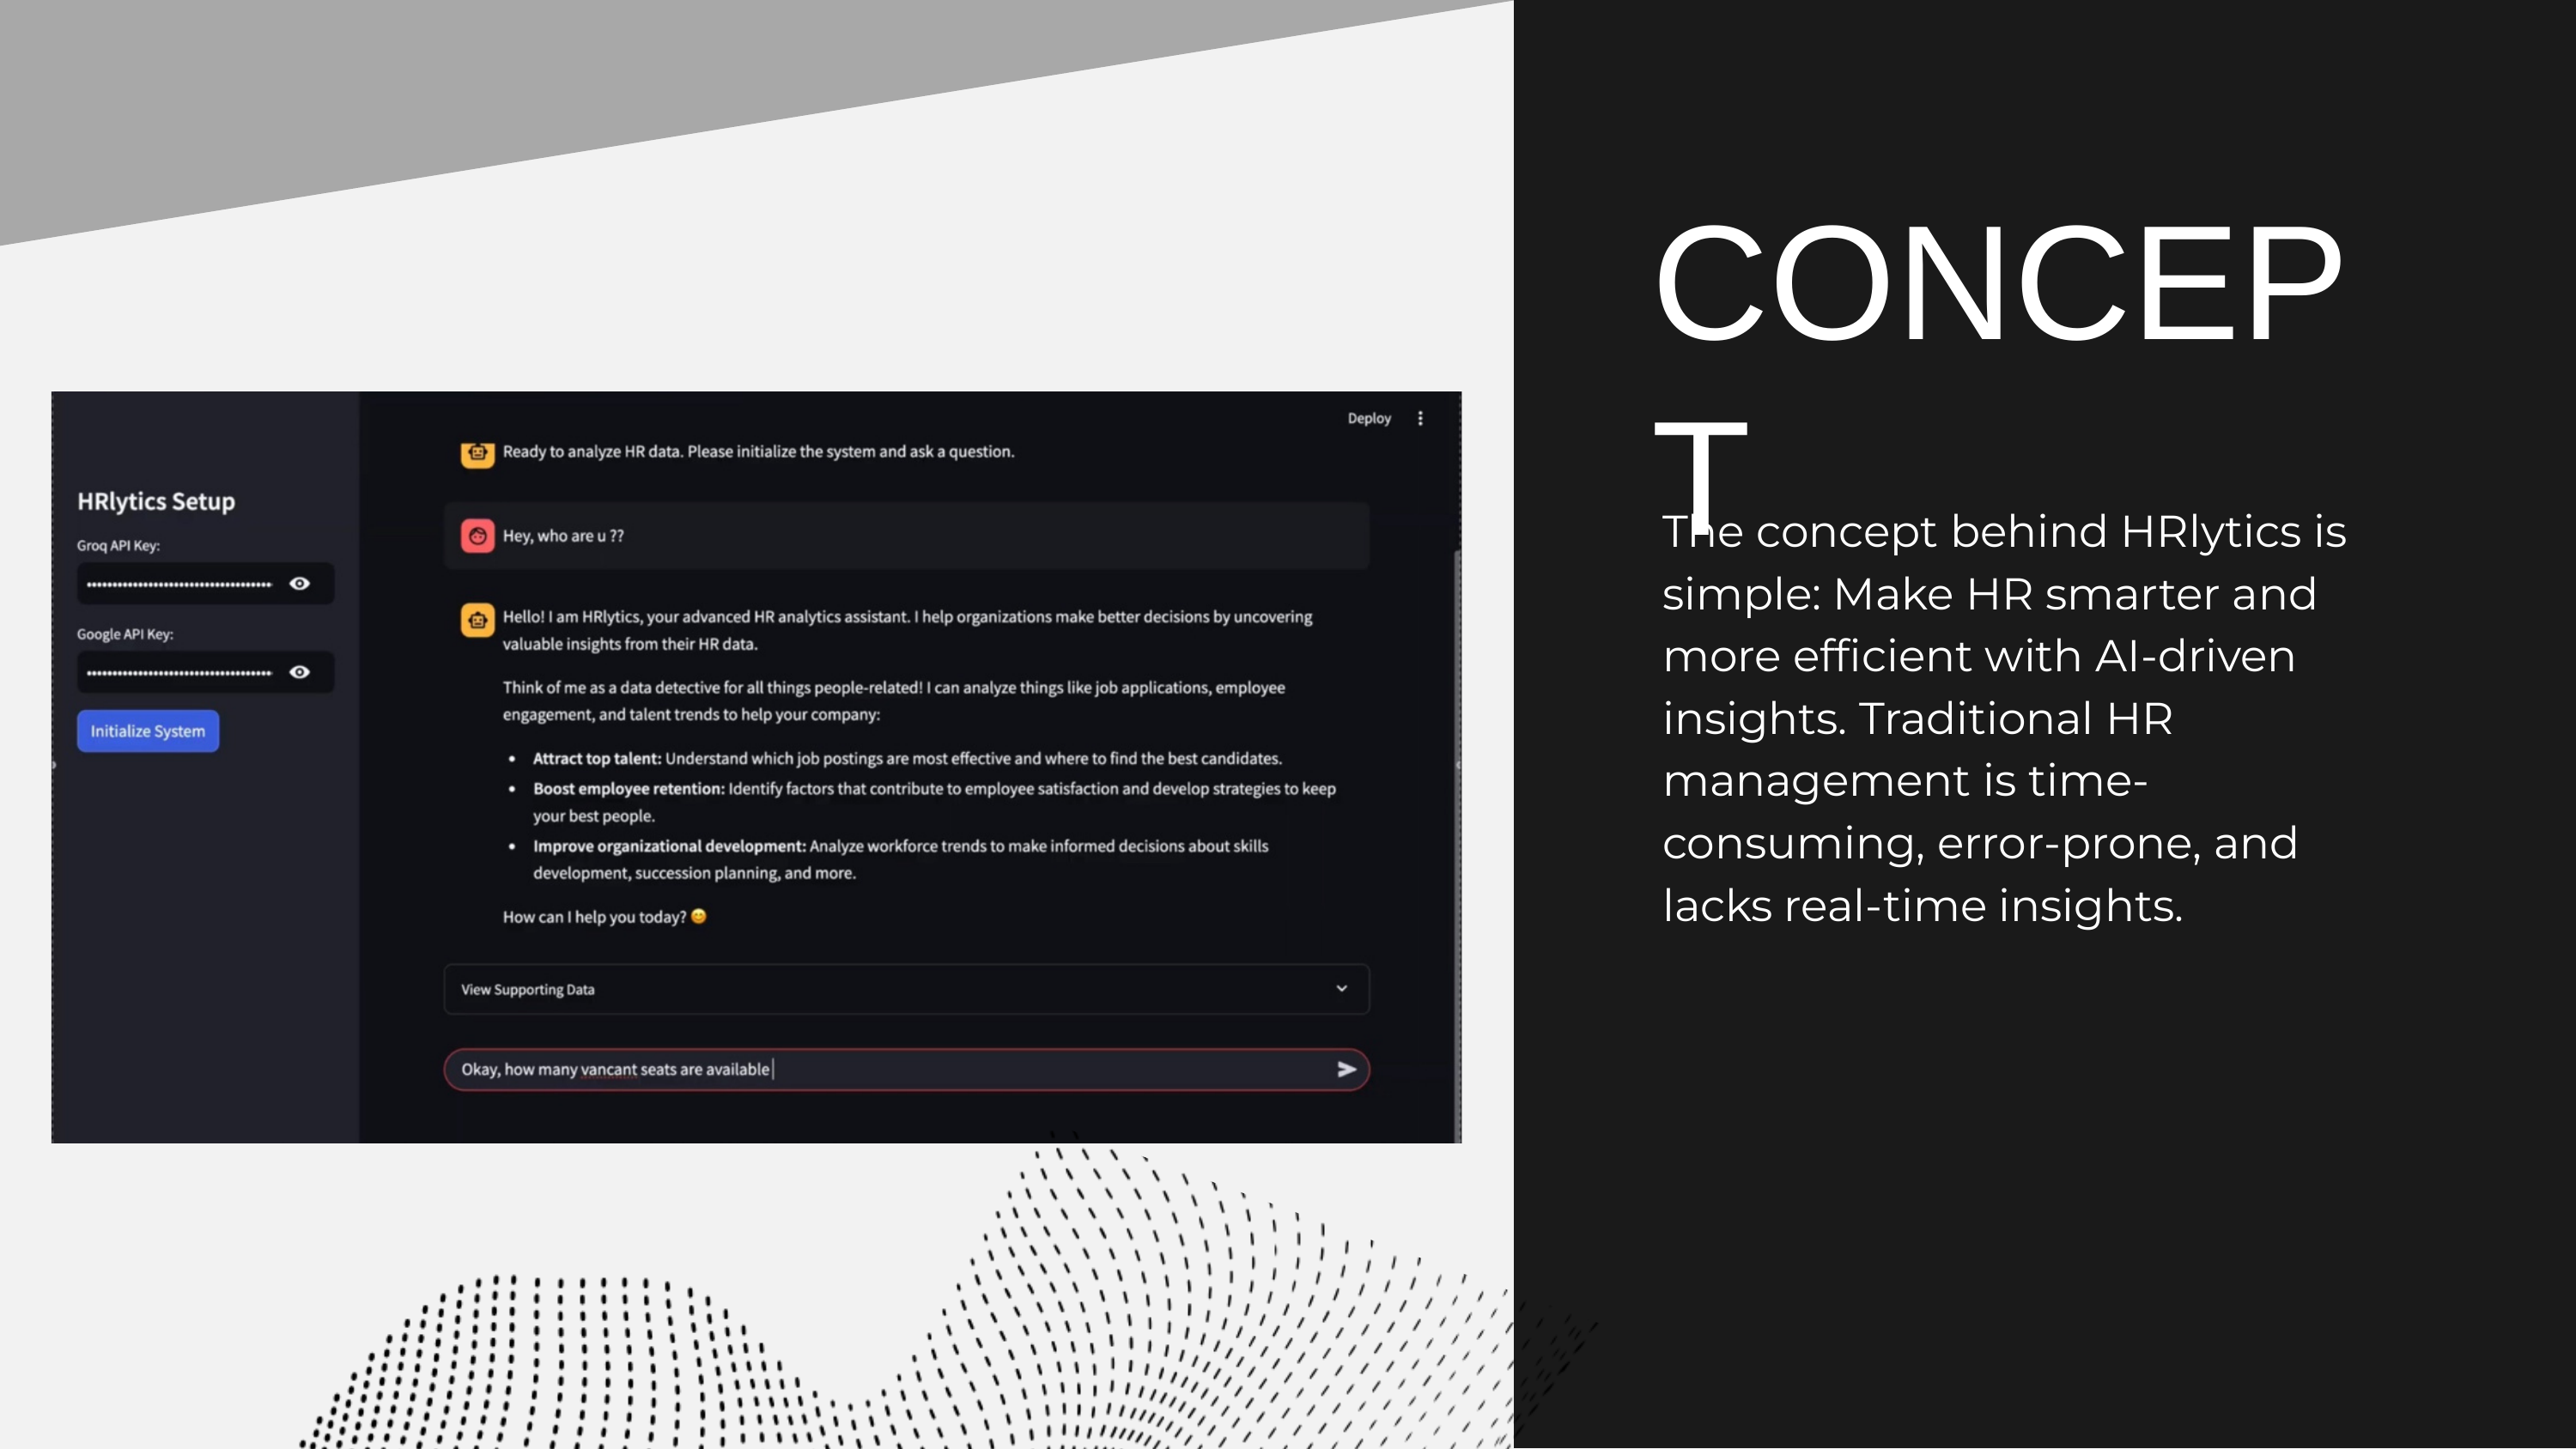

CONCEPT

The concept behind HRlytics is simple: Make HR smarter and more efficient with AI-driven insights. Traditional HR management is time-consuming, error-prone, and lacks real-time insights.